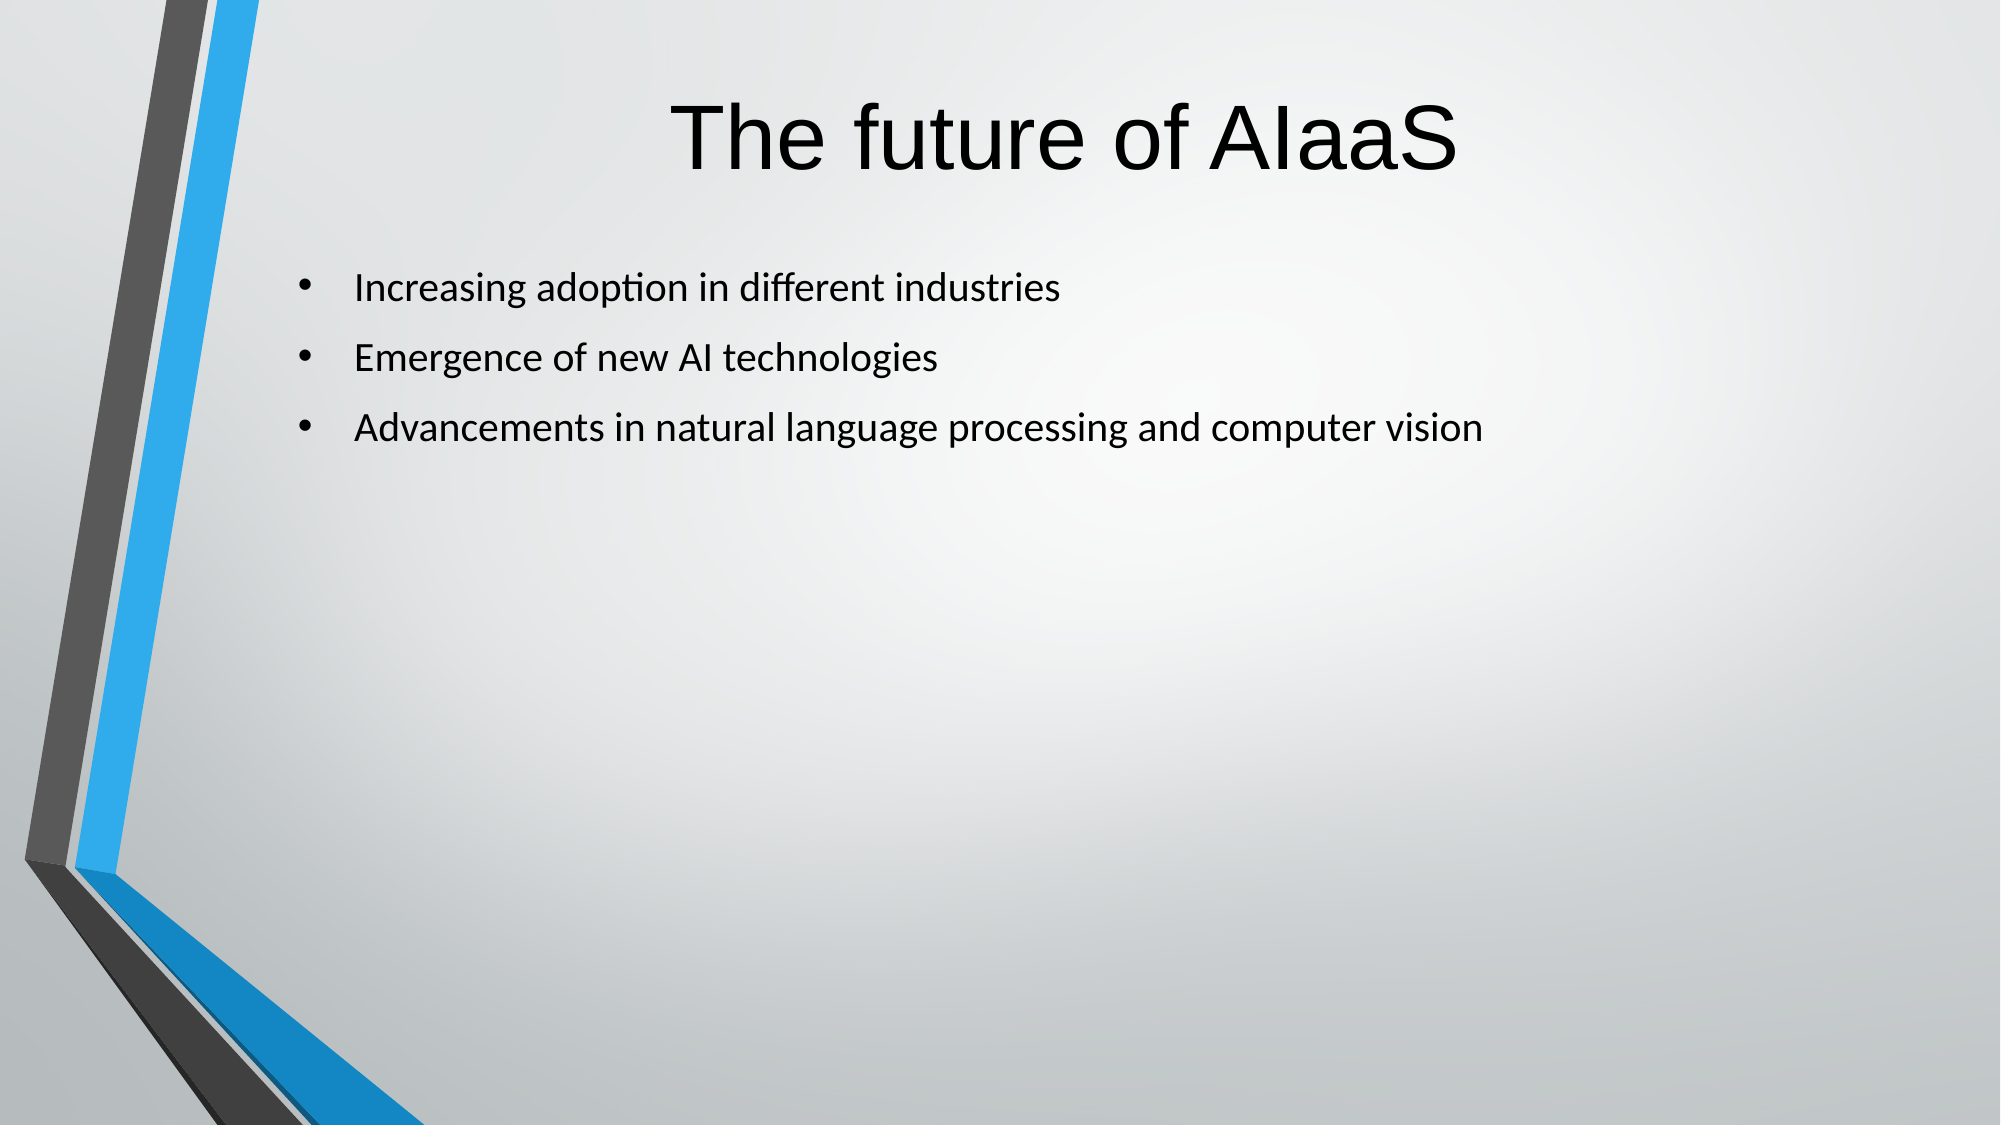

# The future of AIaaS
Increasing adoption in different industries
Emergence of new AI technologies
Advancements in natural language processing and computer vision